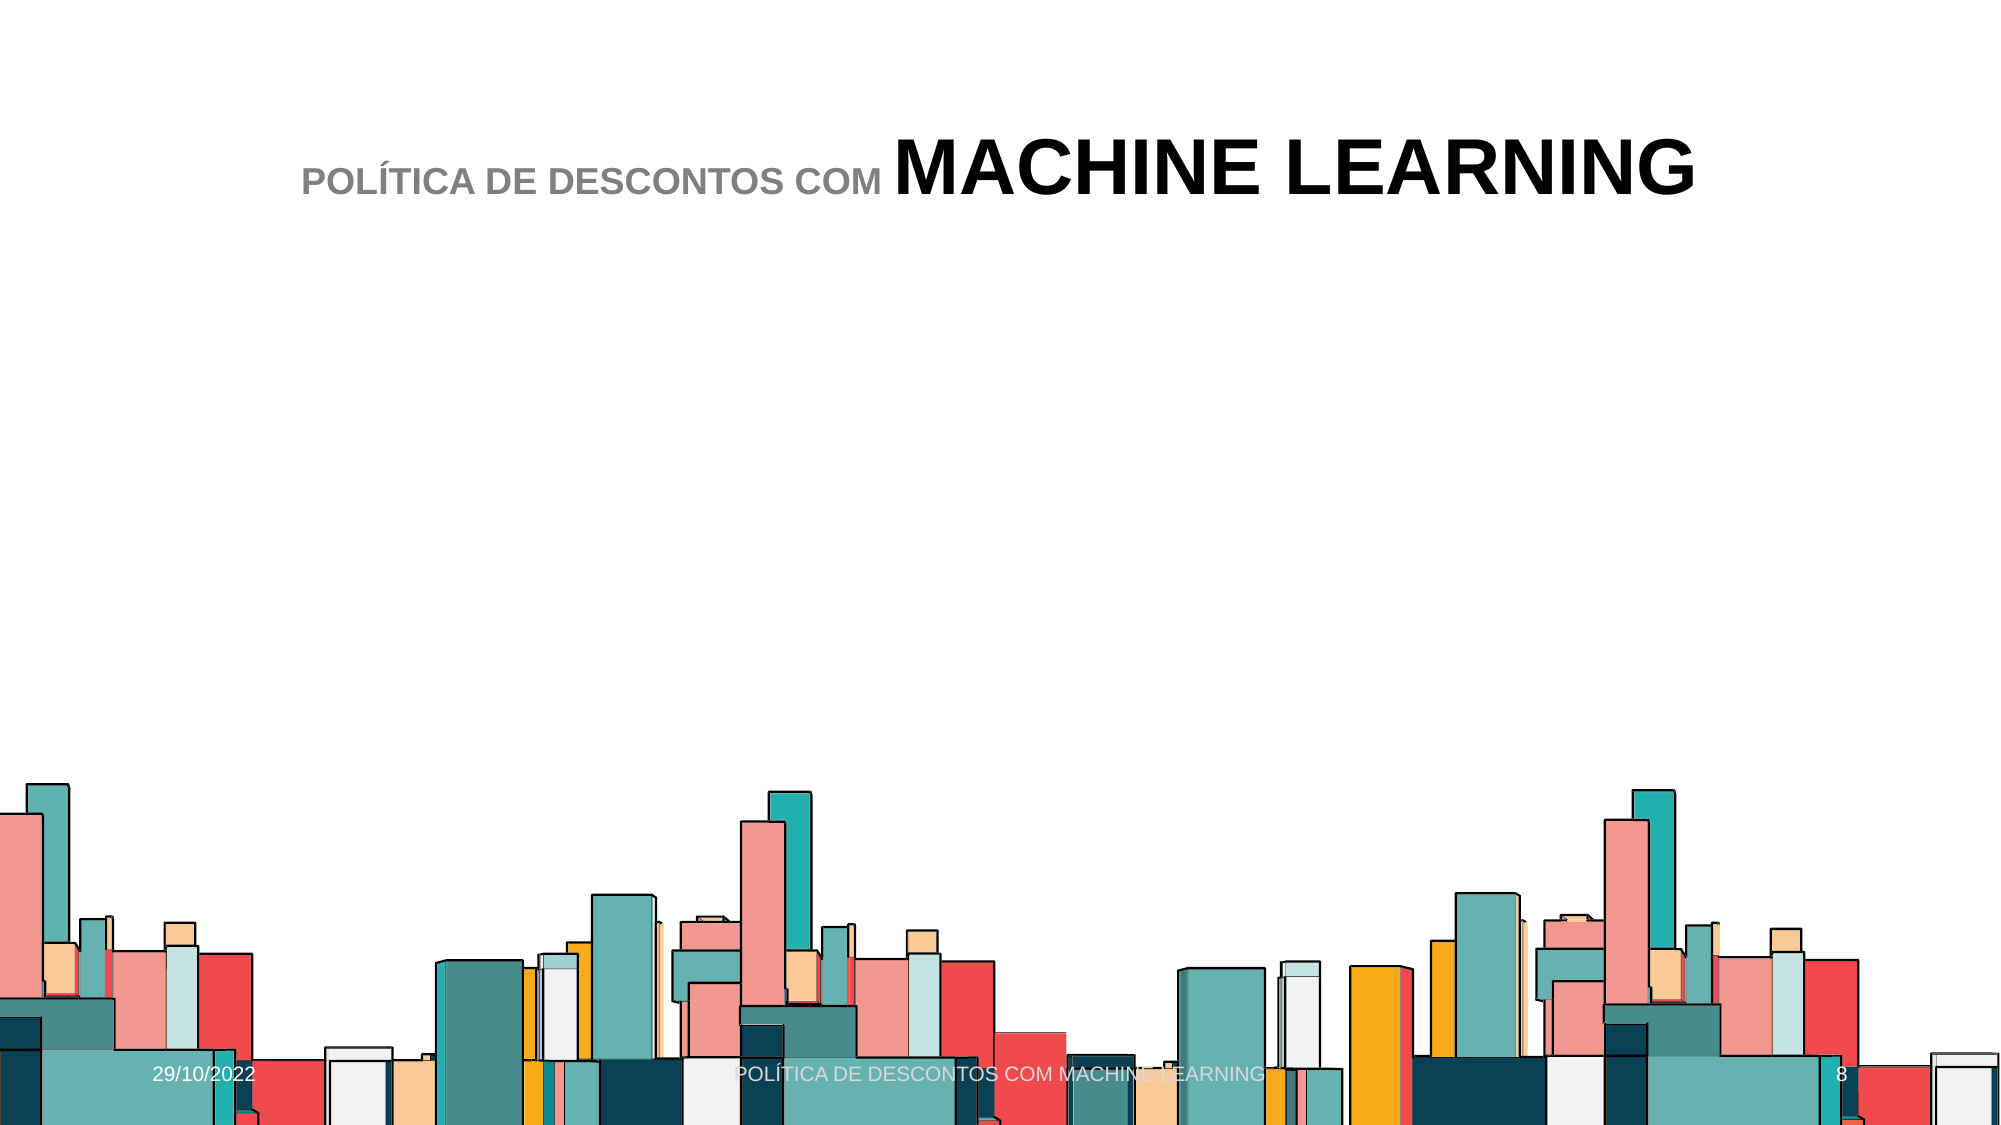

# POLÍTICA DE DESCONTOS COM Machine Learning
29/10/2022
POLÍTICA DE DESCONTOS COM MACHINE LEARNING
8